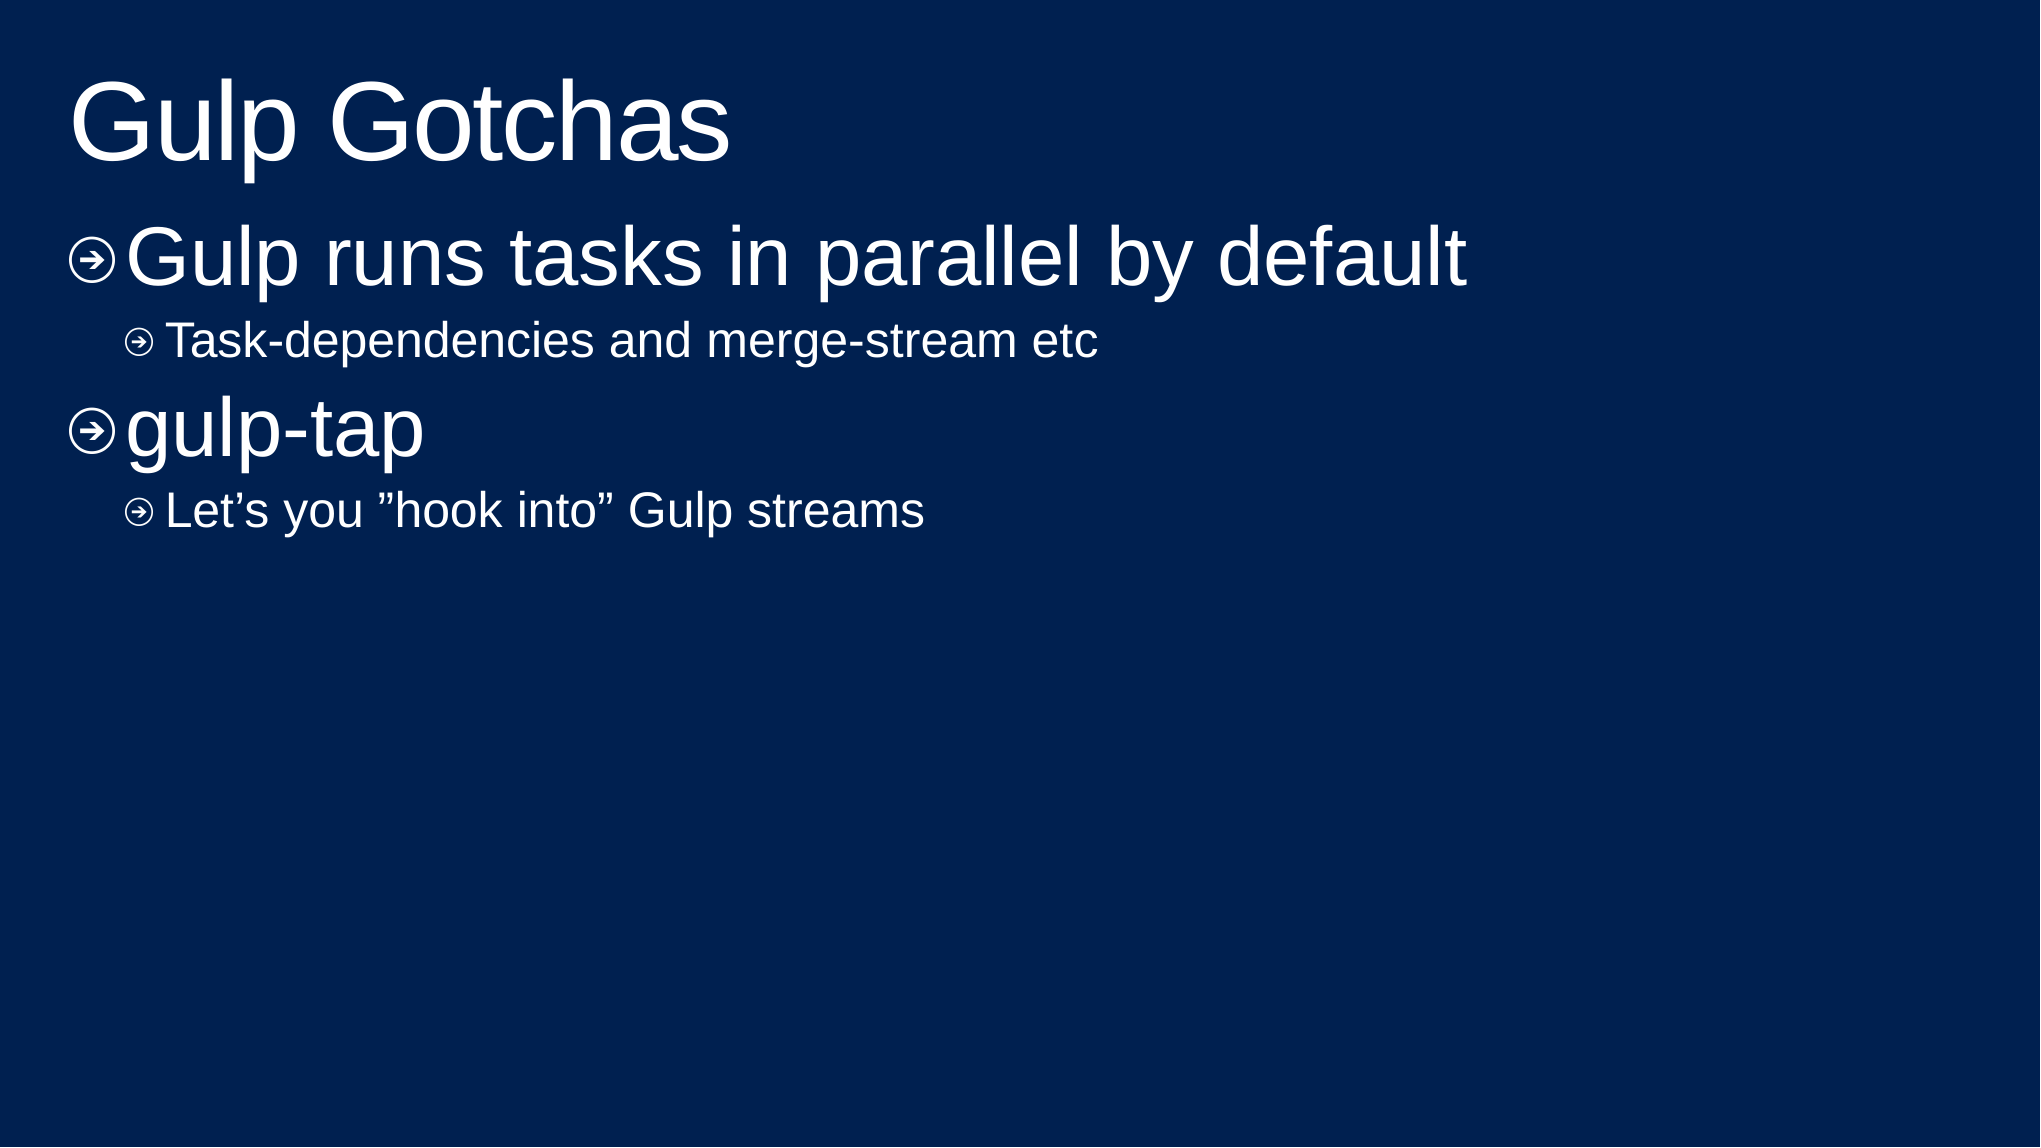

# Gulp Gotchas
Gulp runs tasks in parallel by default
Task-dependencies and merge-stream etc
gulp-tap
Let’s you ”hook into” Gulp streams